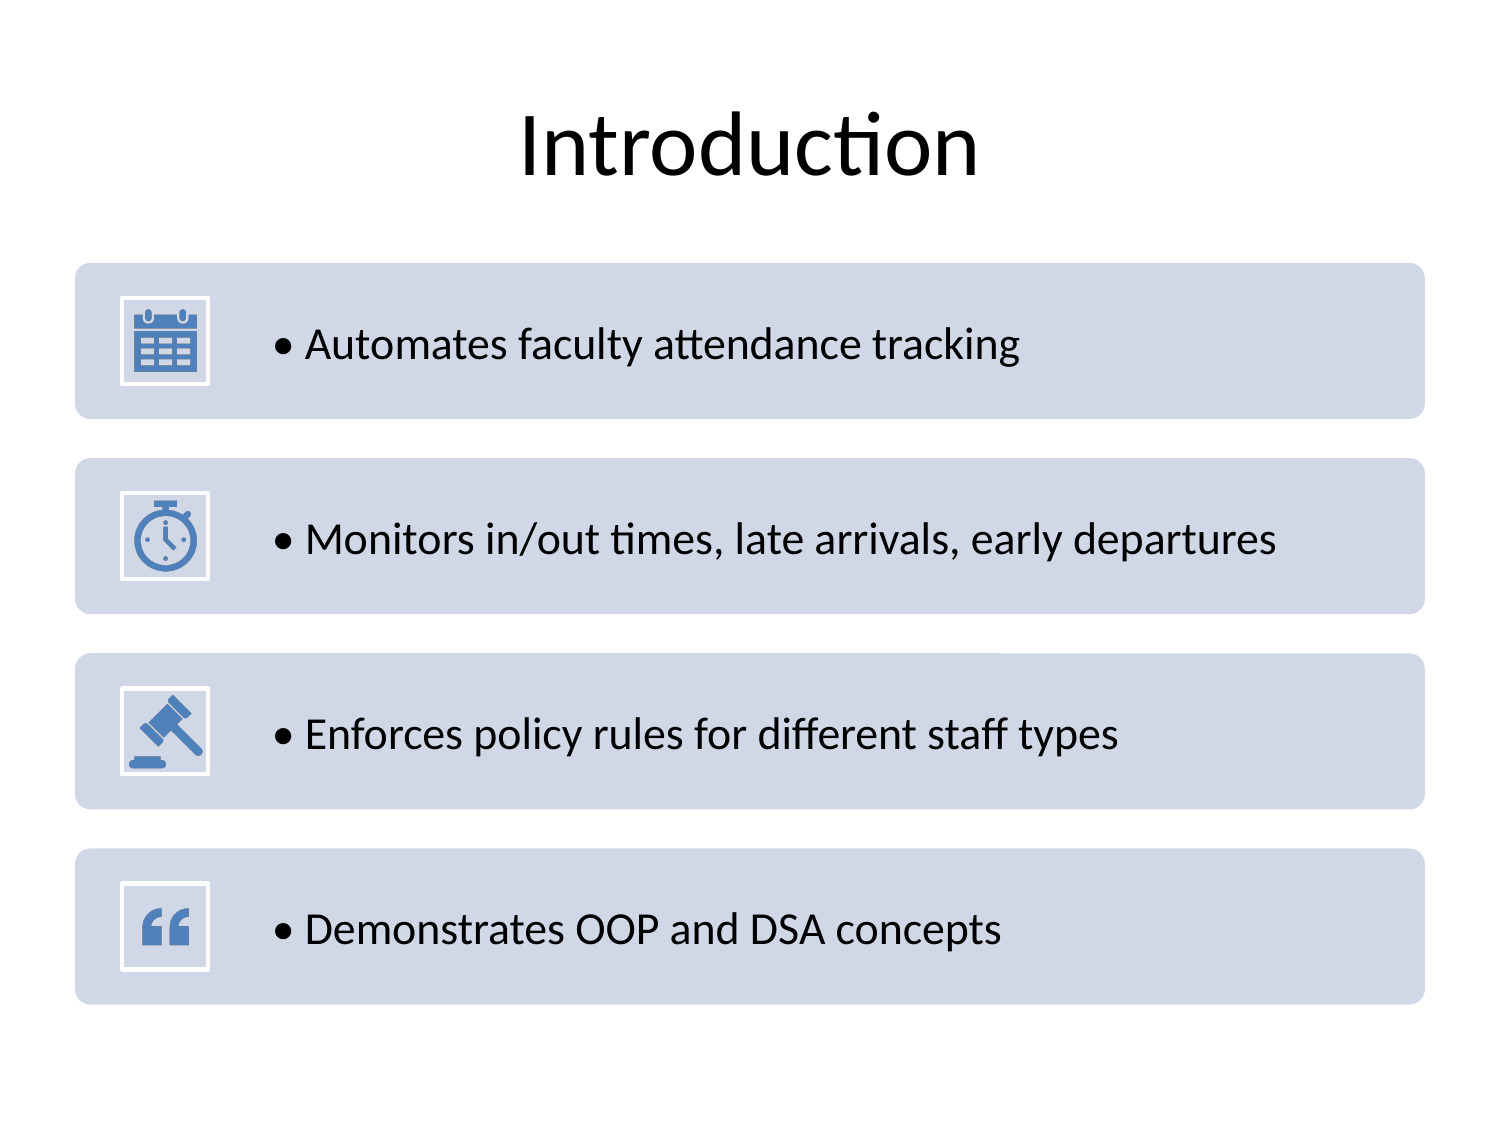

# Introduction
• Automates faculty attendance tracking
• Monitors in/out times, late arrivals, early departures
• Enforces policy rules for different staff types
• Demonstrates OOP and DSA concepts